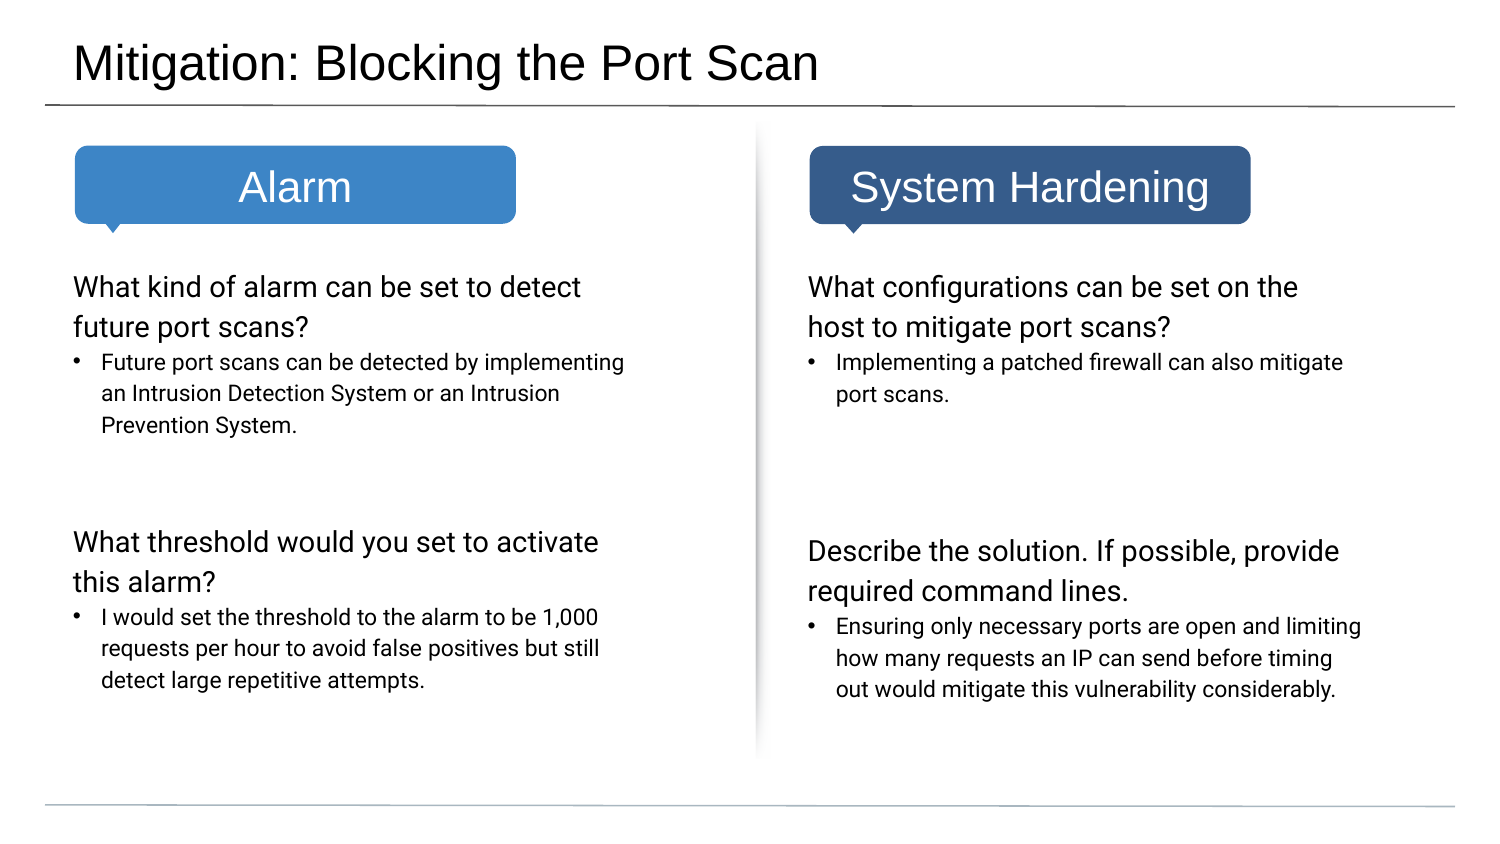

# Mitigation: Blocking the Port Scan
What kind of alarm can be set to detect future port scans?
Future port scans can be detected by implementing an Intrusion Detection System or an Intrusion Prevention System.

What threshold would you set to activate this alarm?
I would set the threshold to the alarm to be 1,000 requests per hour to avoid false positives but still detect large repetitive attempts.
What configurations can be set on the host to mitigate port scans?
Implementing a patched firewall can also mitigate port scans.

Describe the solution. If possible, provide required command lines.
Ensuring only necessary ports are open and limiting how many requests an IP can send before timing out would mitigate this vulnerability considerably.